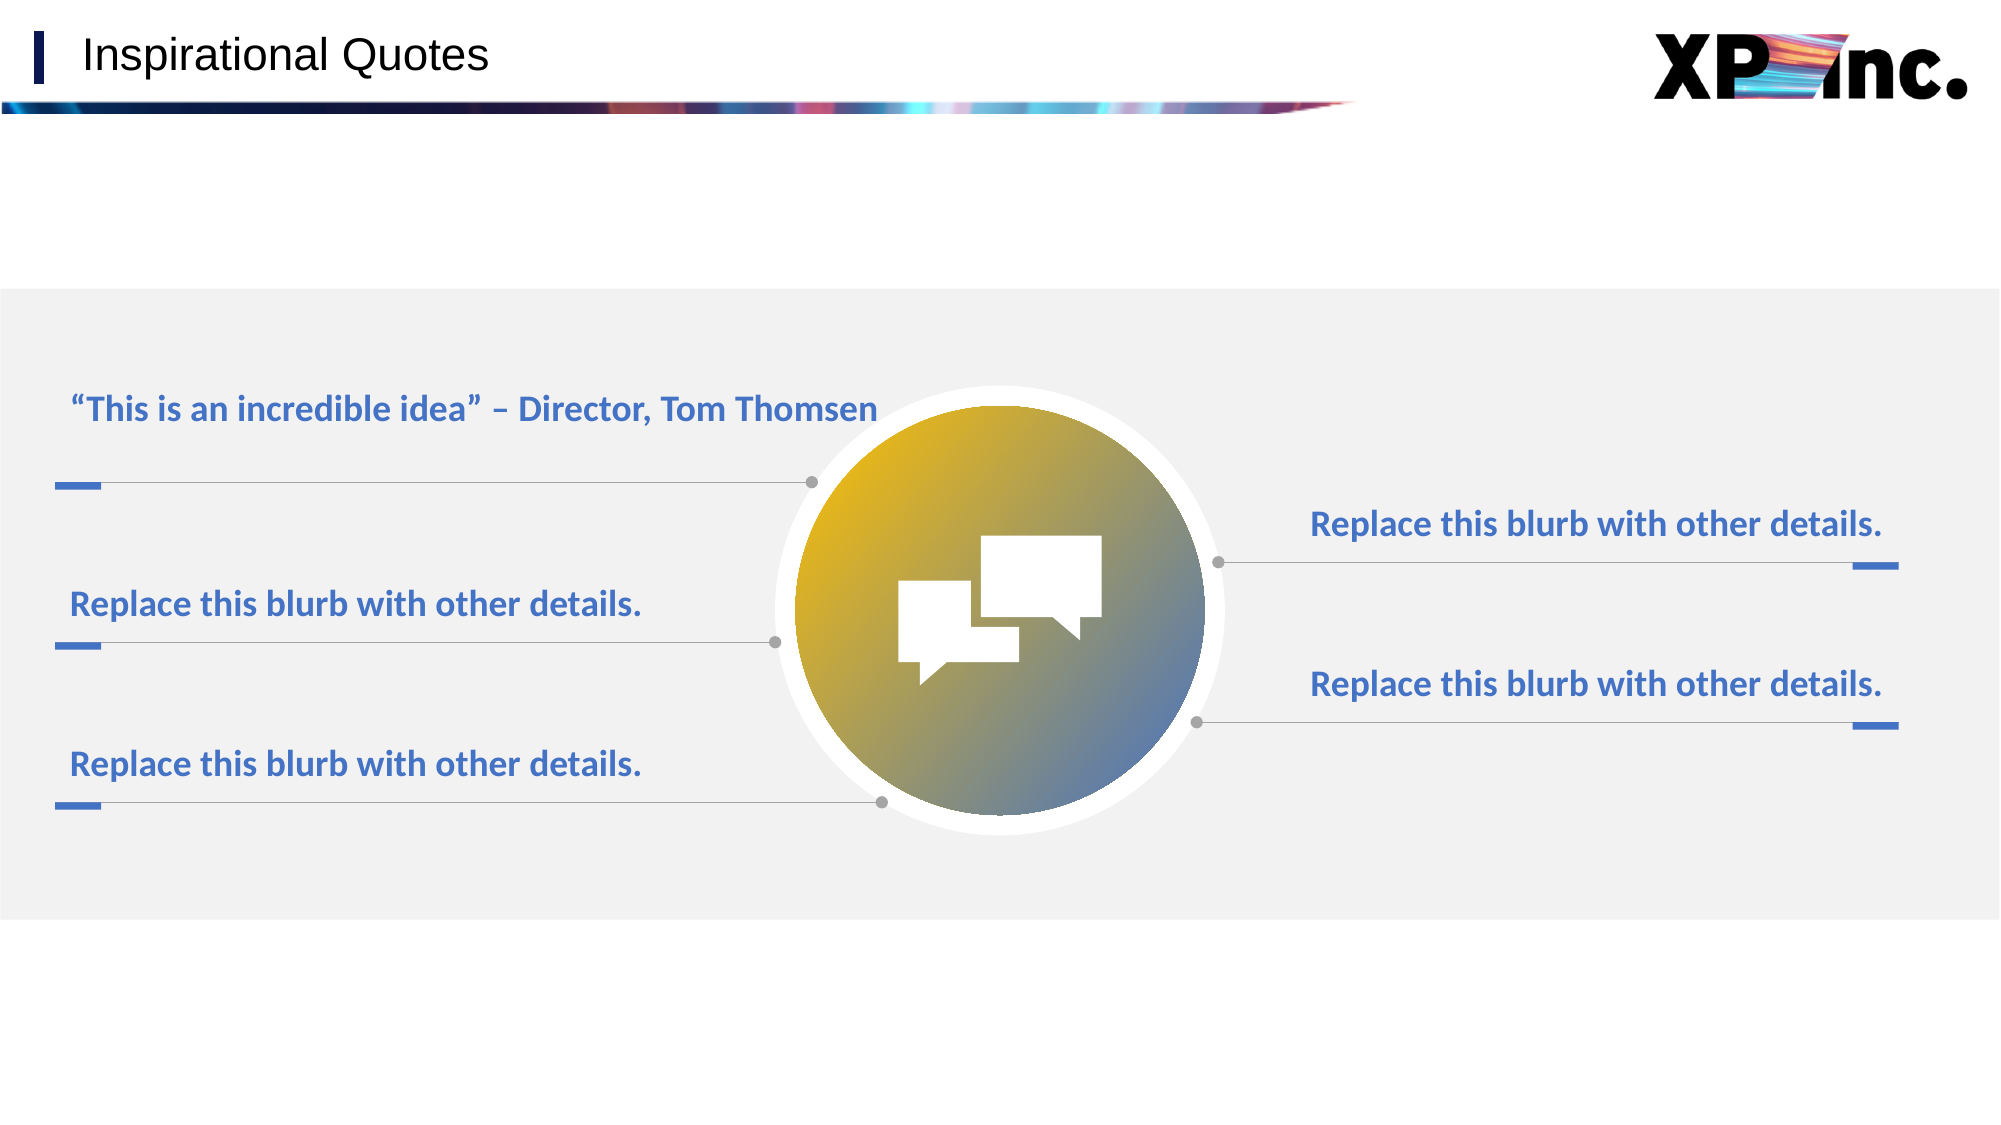

# Inspirational Quotes

“This is an incredible idea” – Director, Tom Thomsen

Replace this blurb with other details.

Replace this blurb with other details.

Replace this blurb with other details.

Replace this blurb with other details.